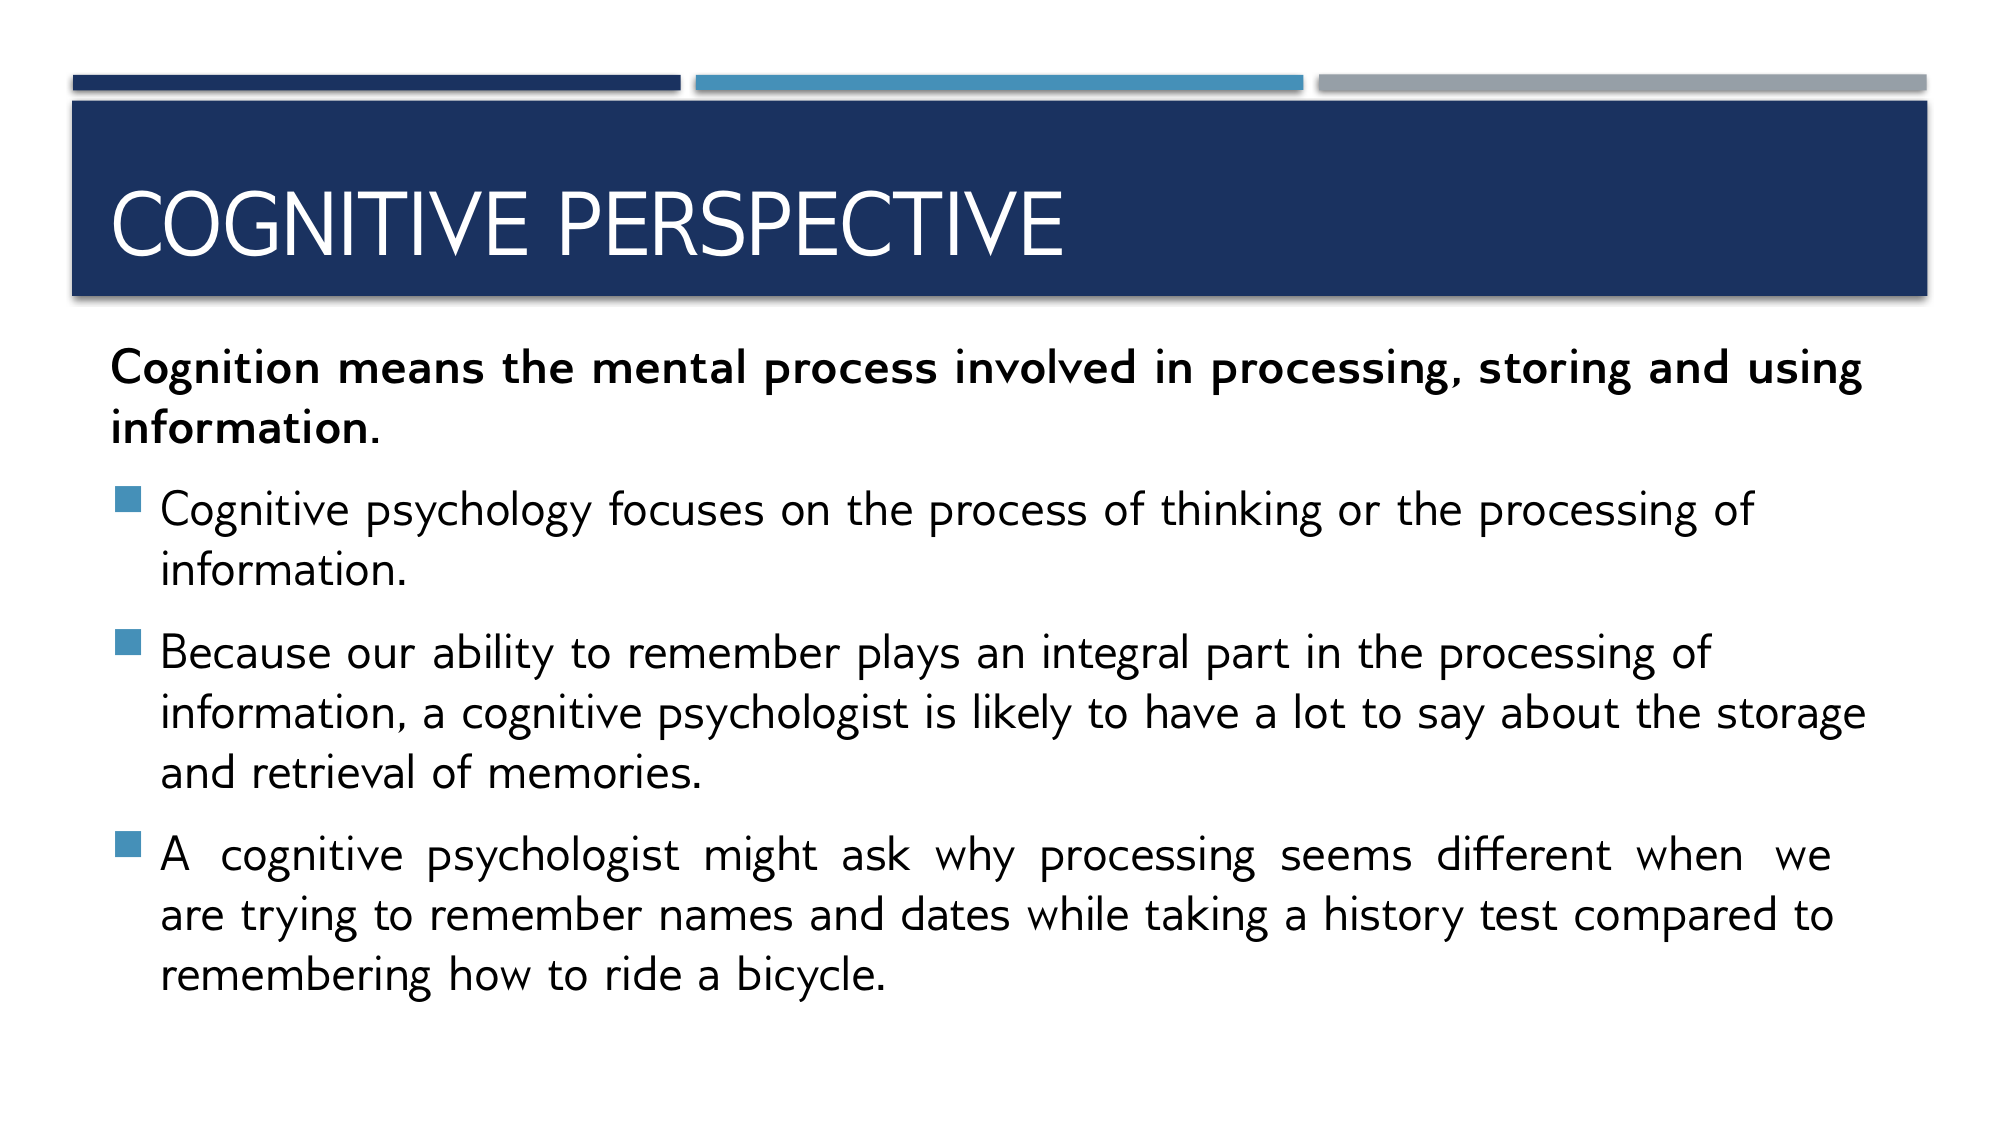

# Cognitive perspective
Cognition means the mental process involved in processing, storing and using information.
Cognitive psychology focuses on the process of thinking or the processing of information.
Because our ability to remember plays an integral part in the processing of information, a cognitive psychologist is likely to have a lot to say about the storage and retrieval of memories.
A  cognitive psychologist might ask why processing seems different when  we are trying to remember names and dates while taking a history test compared to remembering how to ride a bicycle.